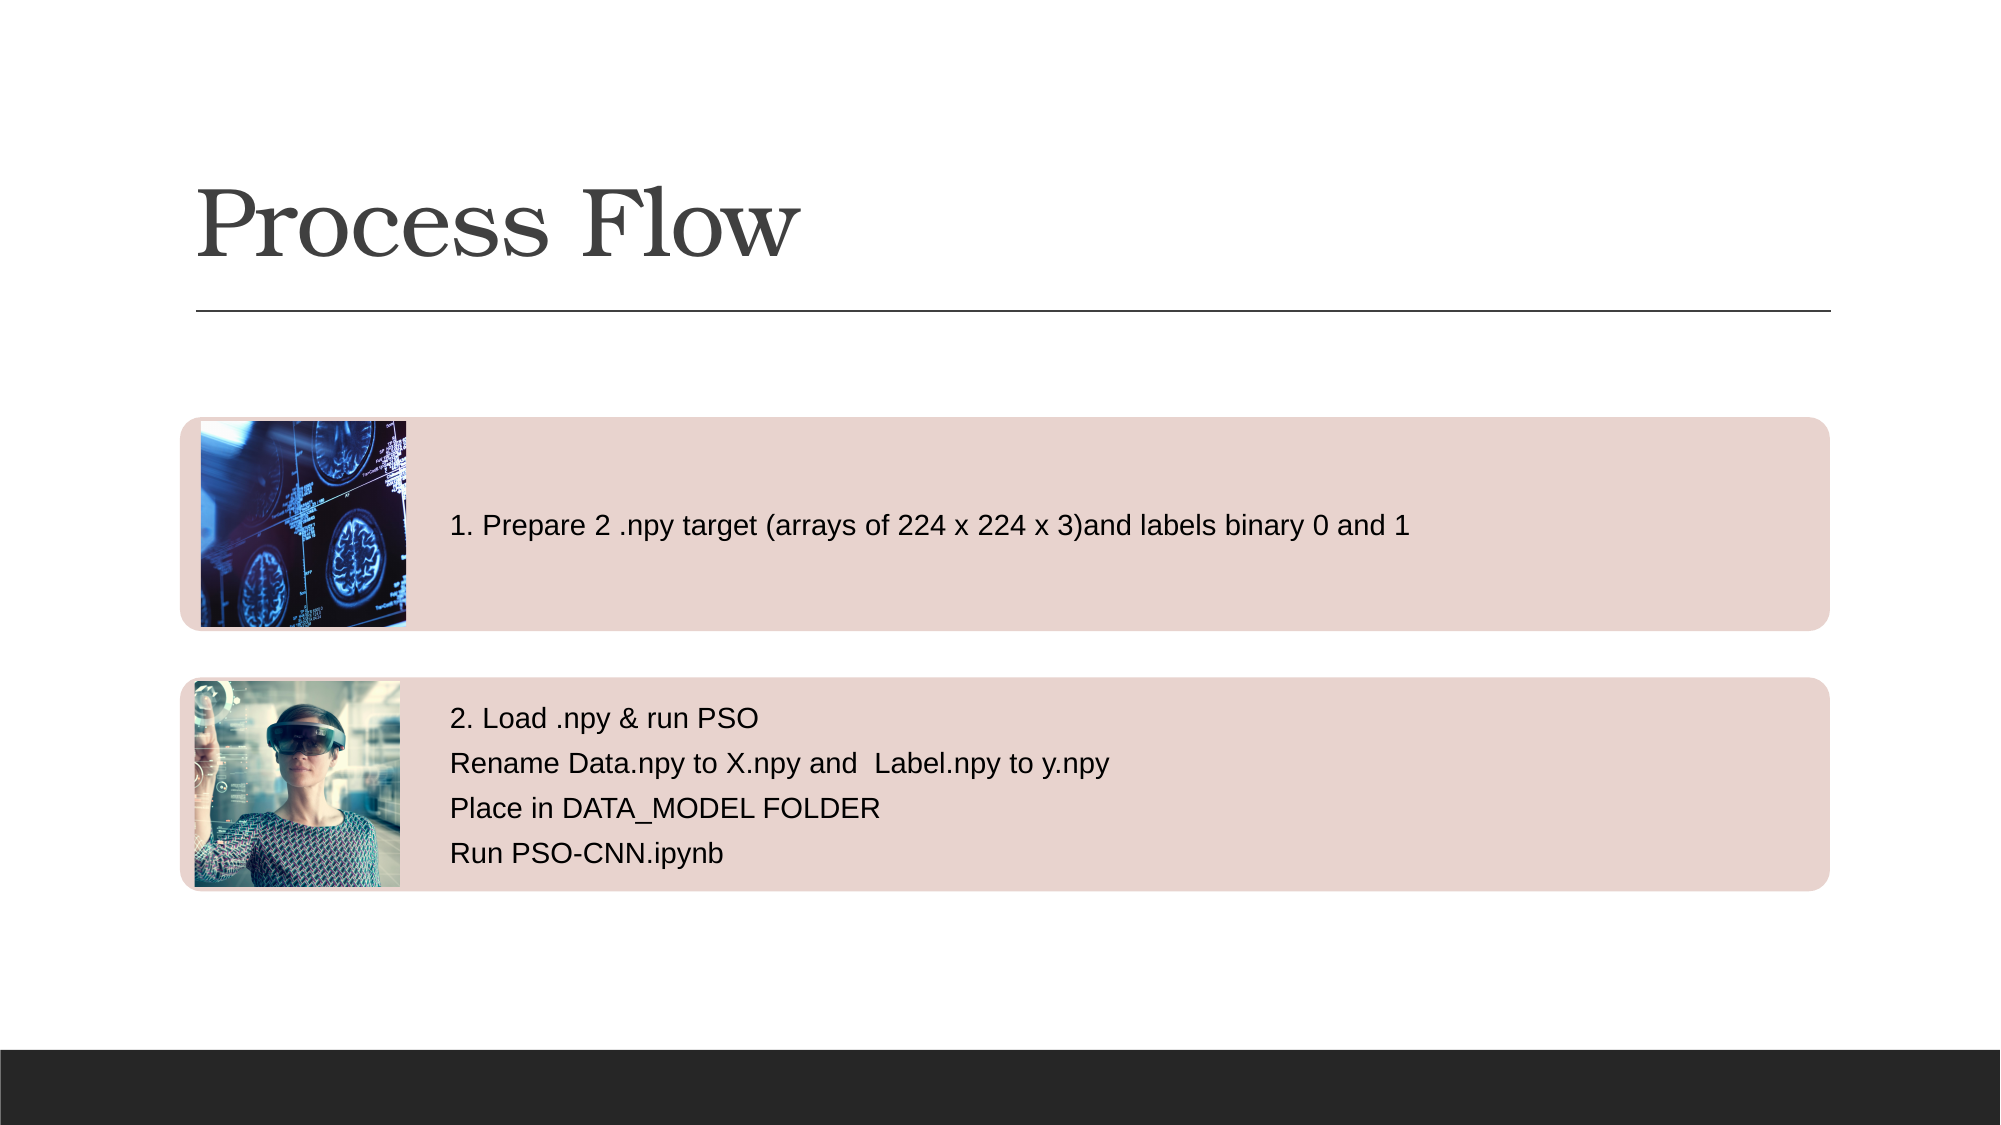

# Process Flow
1. Prepare 2 .npy target (arrays of 224 x 224 x 3)and labels binary 0 and 1
2. Load .npy & run PSO
Rename Data.npy to X.npy and  Label.npy to y.npy
Place in DATA_MODEL FOLDER
Run PSO-CNN.ipynb